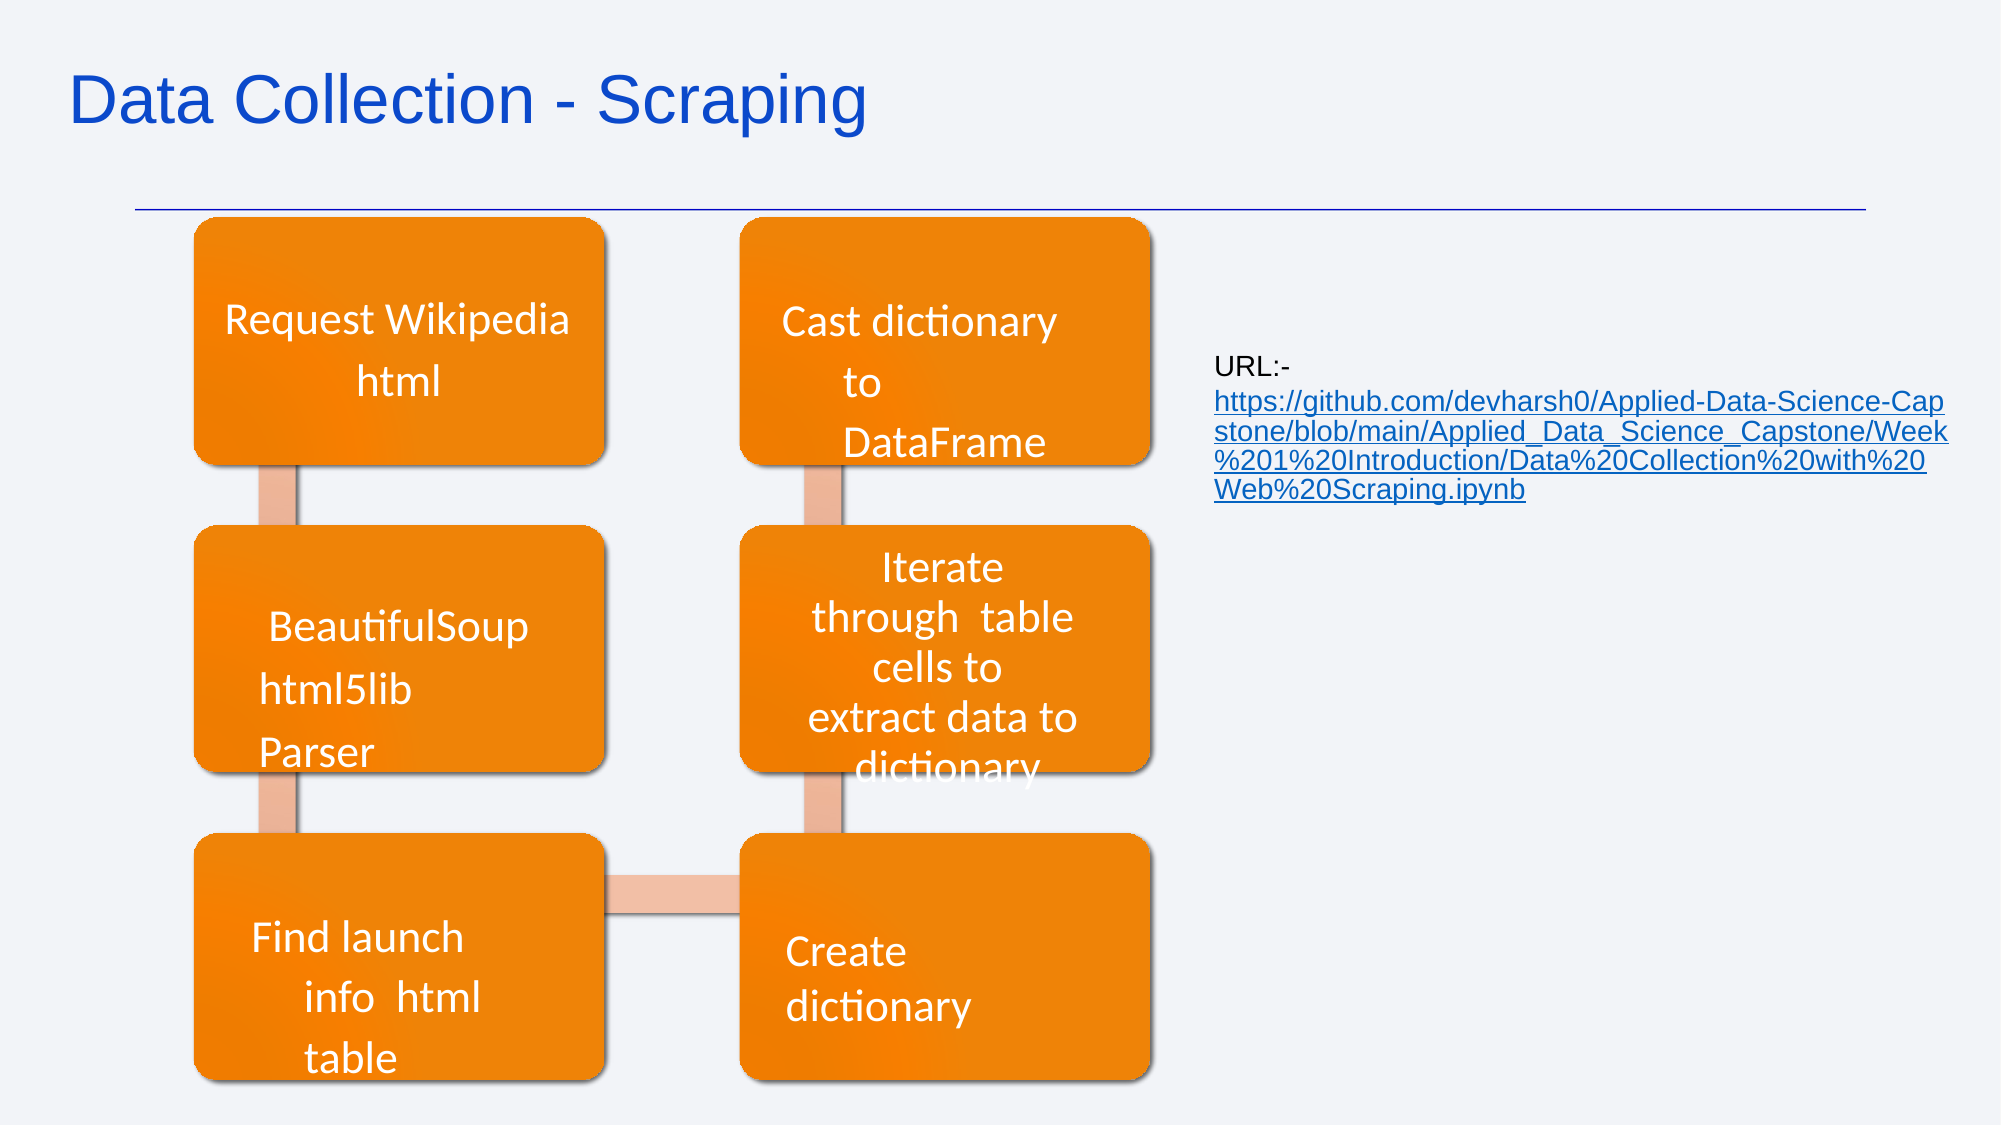

Data Collection - Scraping

Cast dictionary to  DataFrame
Request Wikipedia
html
URL:-https://github.com/devharsh0/Applied-Data-Science-Capstone/blob/main/Applied_Data_Science_Capstone/Week%201%20Introduction/Data%20Collection%20with%20Web%20Scraping.ipynb

Iterate through  table cells to  extract data to  dictionary

BeautifulSoup
html5lib Parser

Find launch info  html table
Create dictionary